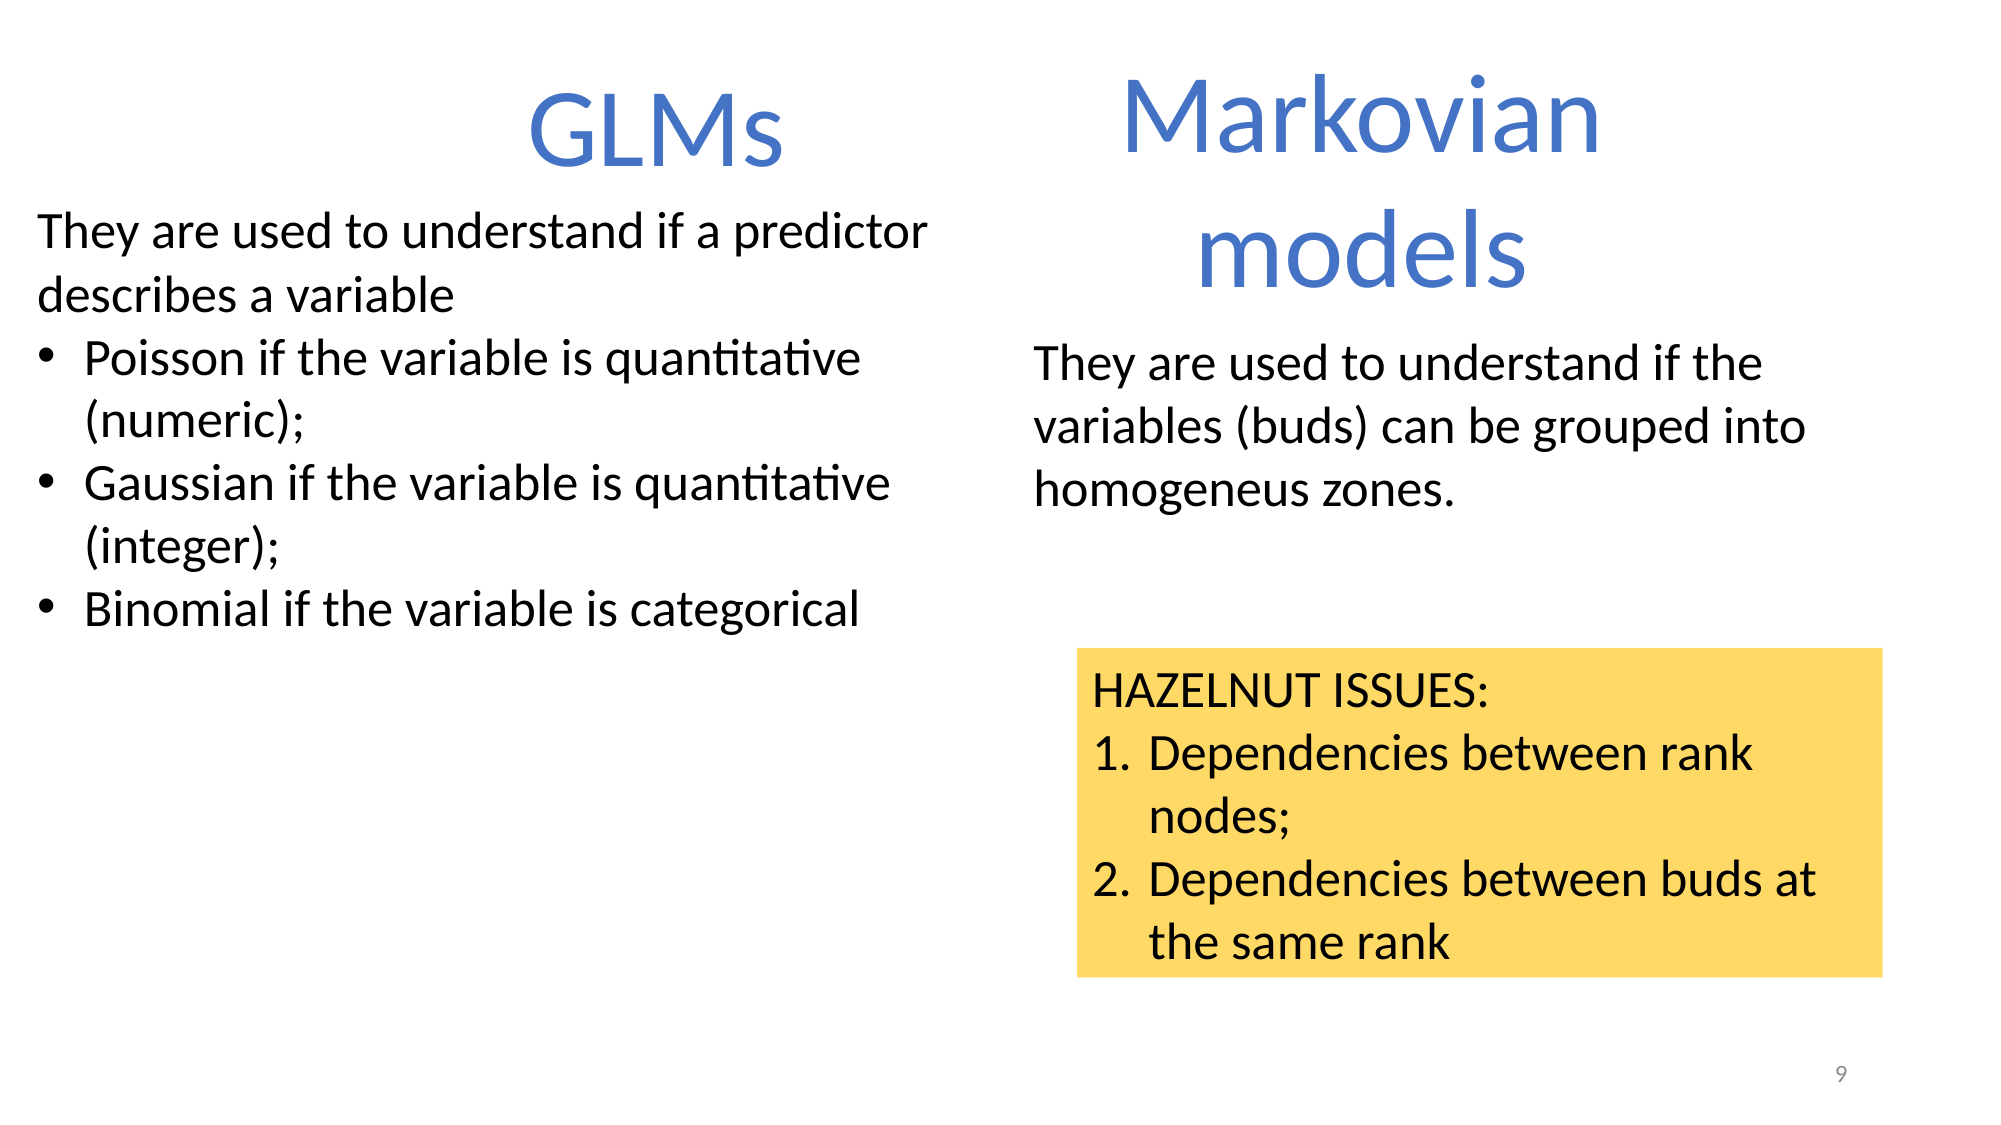

Markovian models
GLMs
They are used to understand if a predictor describes a variable
Poisson if the variable is quantitative (numeric);
Gaussian if the variable is quantitative (integer);
Binomial if the variable is categorical

They are used to understand if the variables (buds) can be grouped into homogeneus zones.
HAZELNUT ISSUES:
Dependencies between rank nodes;
Dependencies between buds at the same rank
9